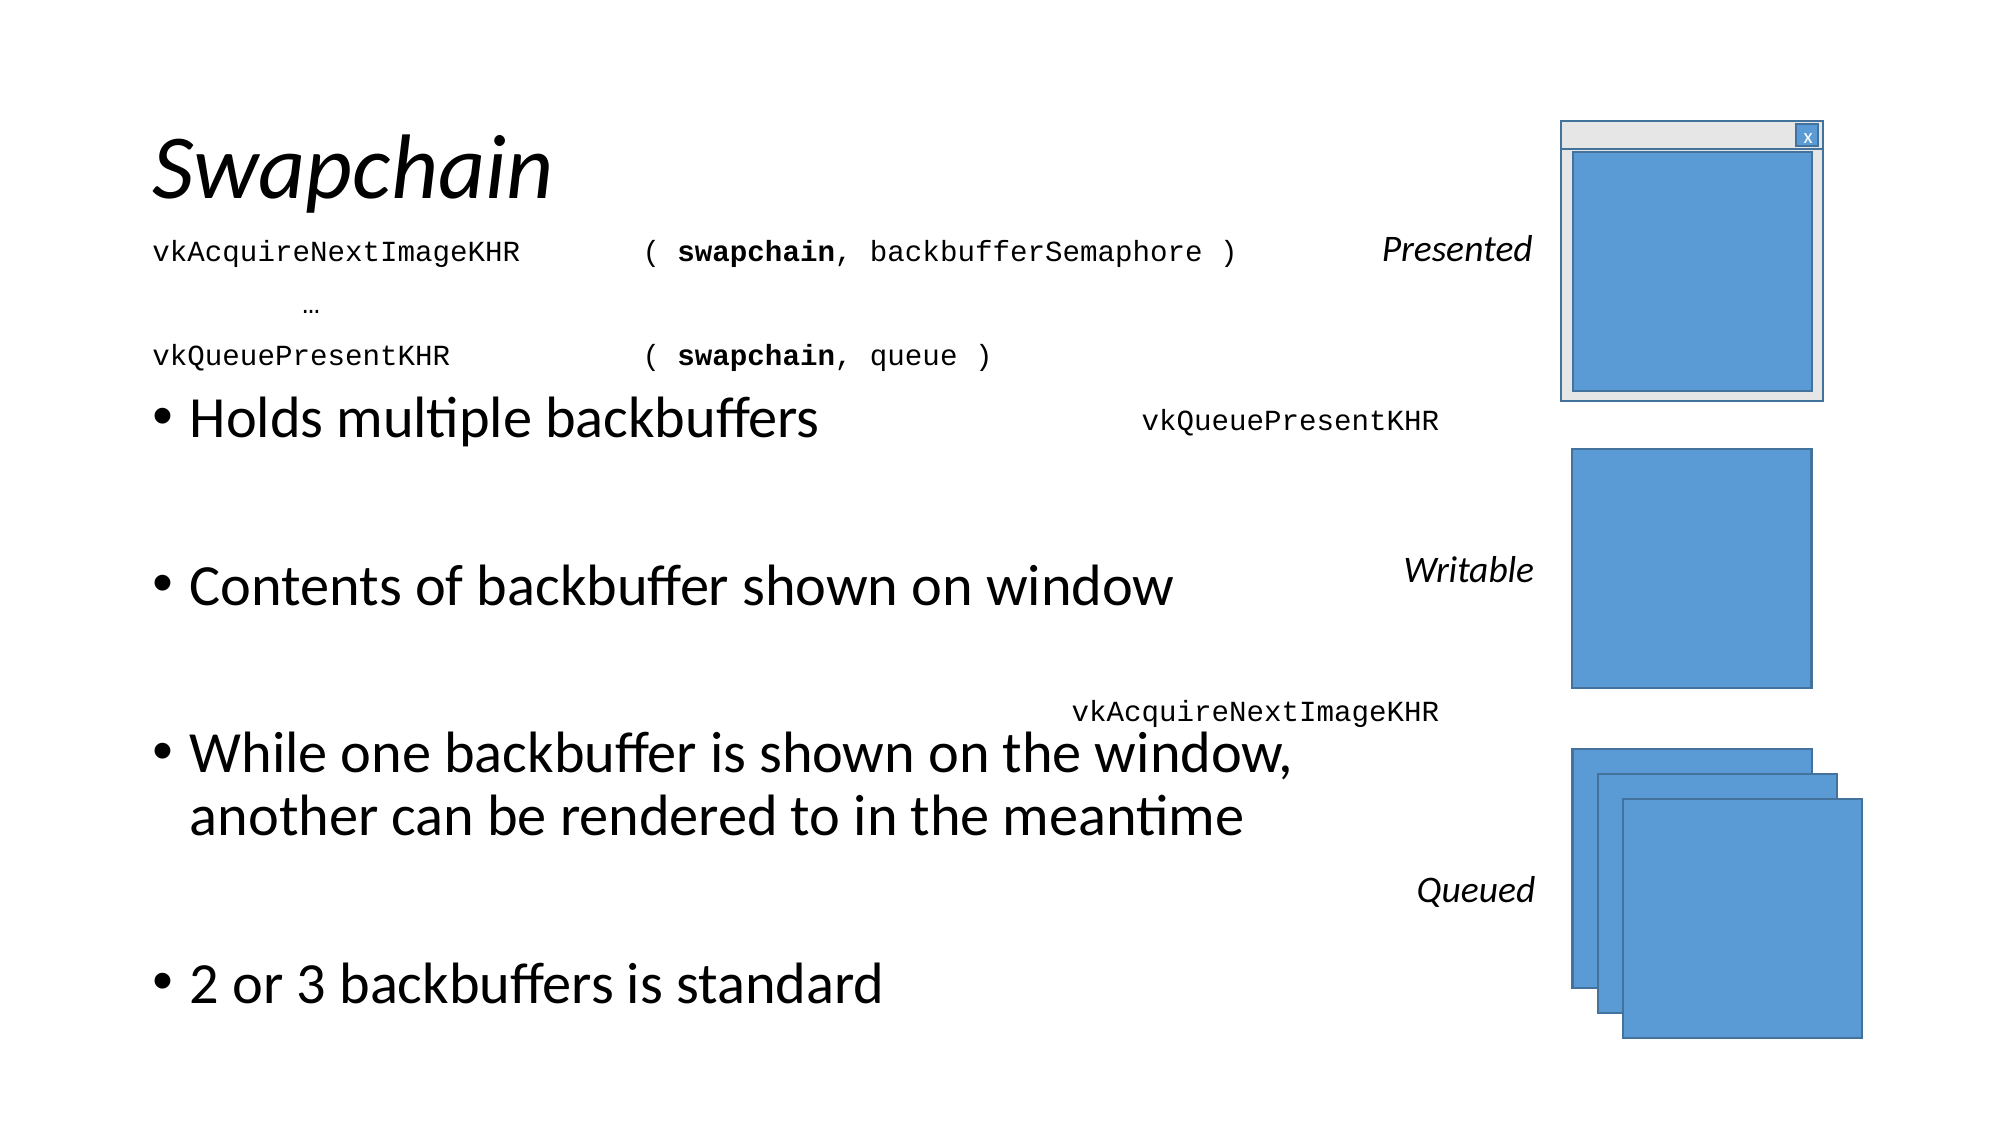

# Swapchain

x

Presented
vkAcquireNextImageKHR       ( swapchain, backbufferSemaphore )
	…
vkQueuePresentKHR           ( swapchain, queue )

Holds multiple backbuffers

Contents of backbuffer shown on window

While one backbuffer is shown on the window, another can be rendered to in the meantime

2 or 3 backbuffers is standard
vkQueuePresentKHR

Writable
vkAcquireNextImageKHR

Queued